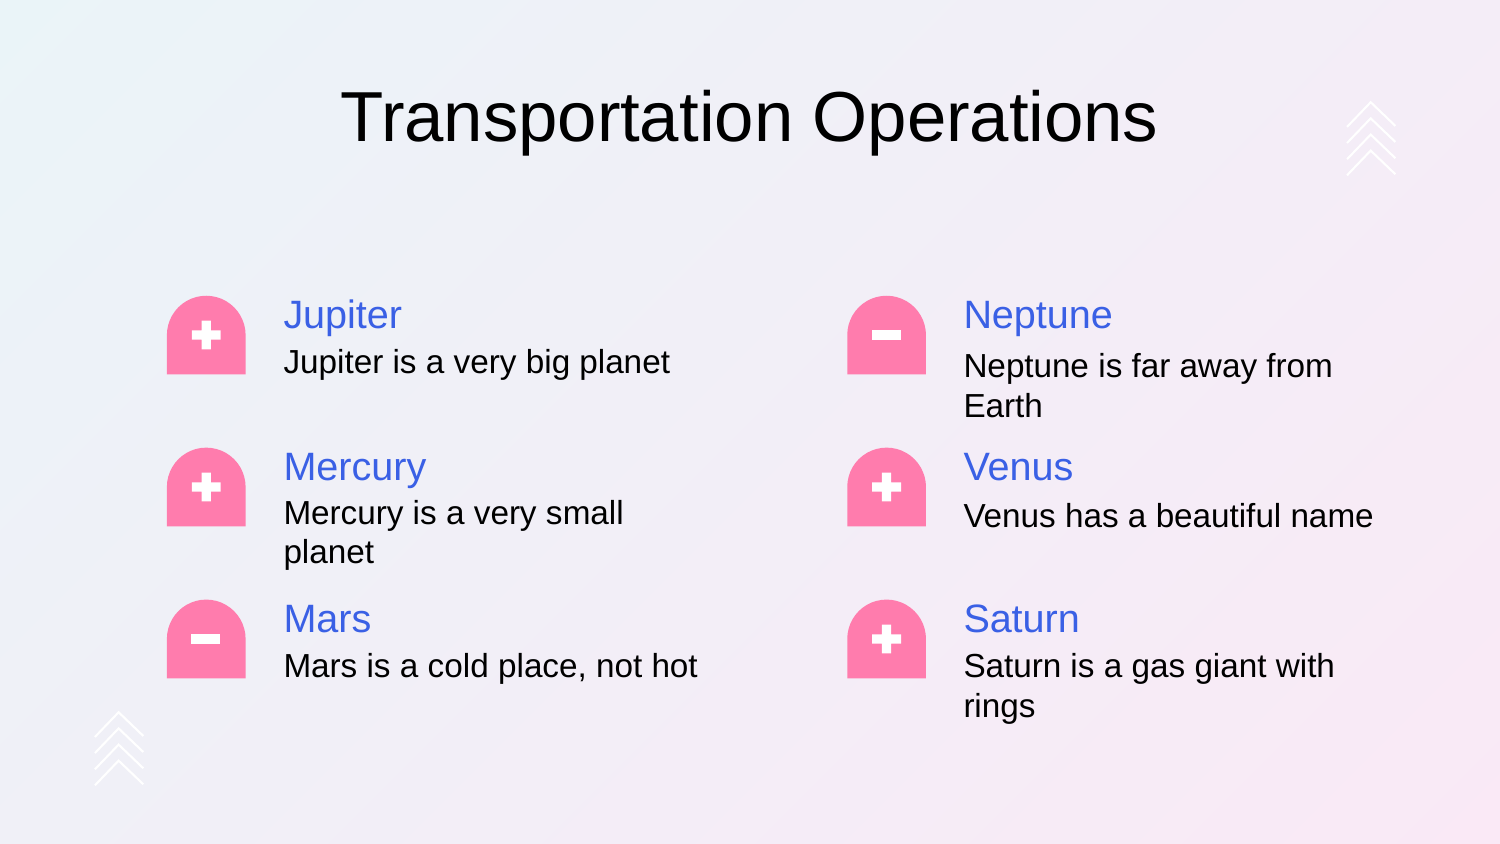

# Transportation Operations
Jupiter
Neptune

Jupiter is a very big planet
Neptune is far away from Earth
Mercury
Venus

Mercury is a very small planet
Venus has a beautiful name
Mars
Saturn

Mars is a cold place, not hot
Saturn is a gas giant with rings